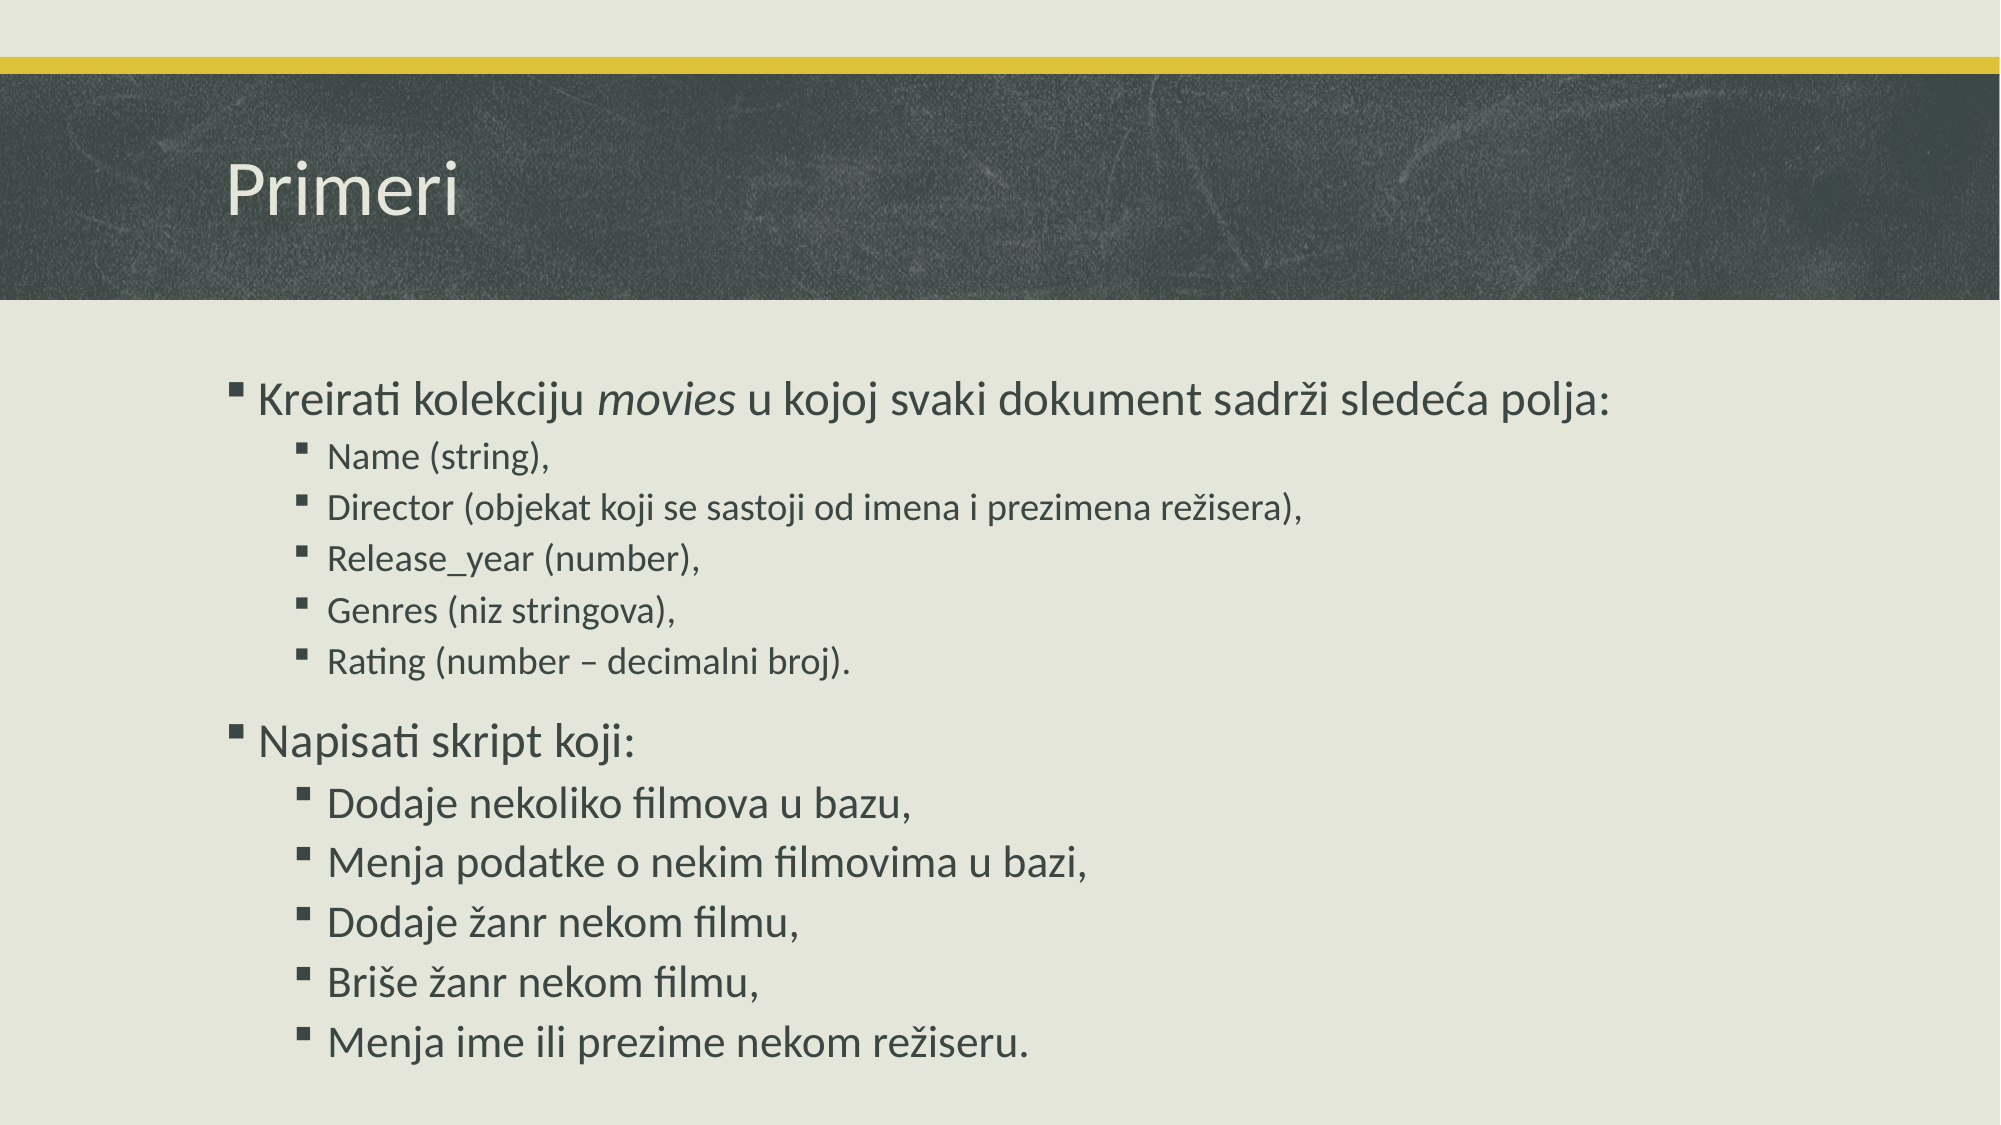

# Primeri
Kreirati kolekciju movies u kojoj svaki dokument sadrži sledeća polja:
Name (string),
Director (objekat koji se sastoji od imena i prezimena režisera),
Release_year (number),
Genres (niz stringova),
Rating (number – decimalni broj).
Napisati skript koji:
Dodaje nekoliko filmova u bazu,
Menja podatke o nekim filmovima u bazi,
Dodaje žanr nekom filmu,
Briše žanr nekom filmu,
Menja ime ili prezime nekom režiseru.